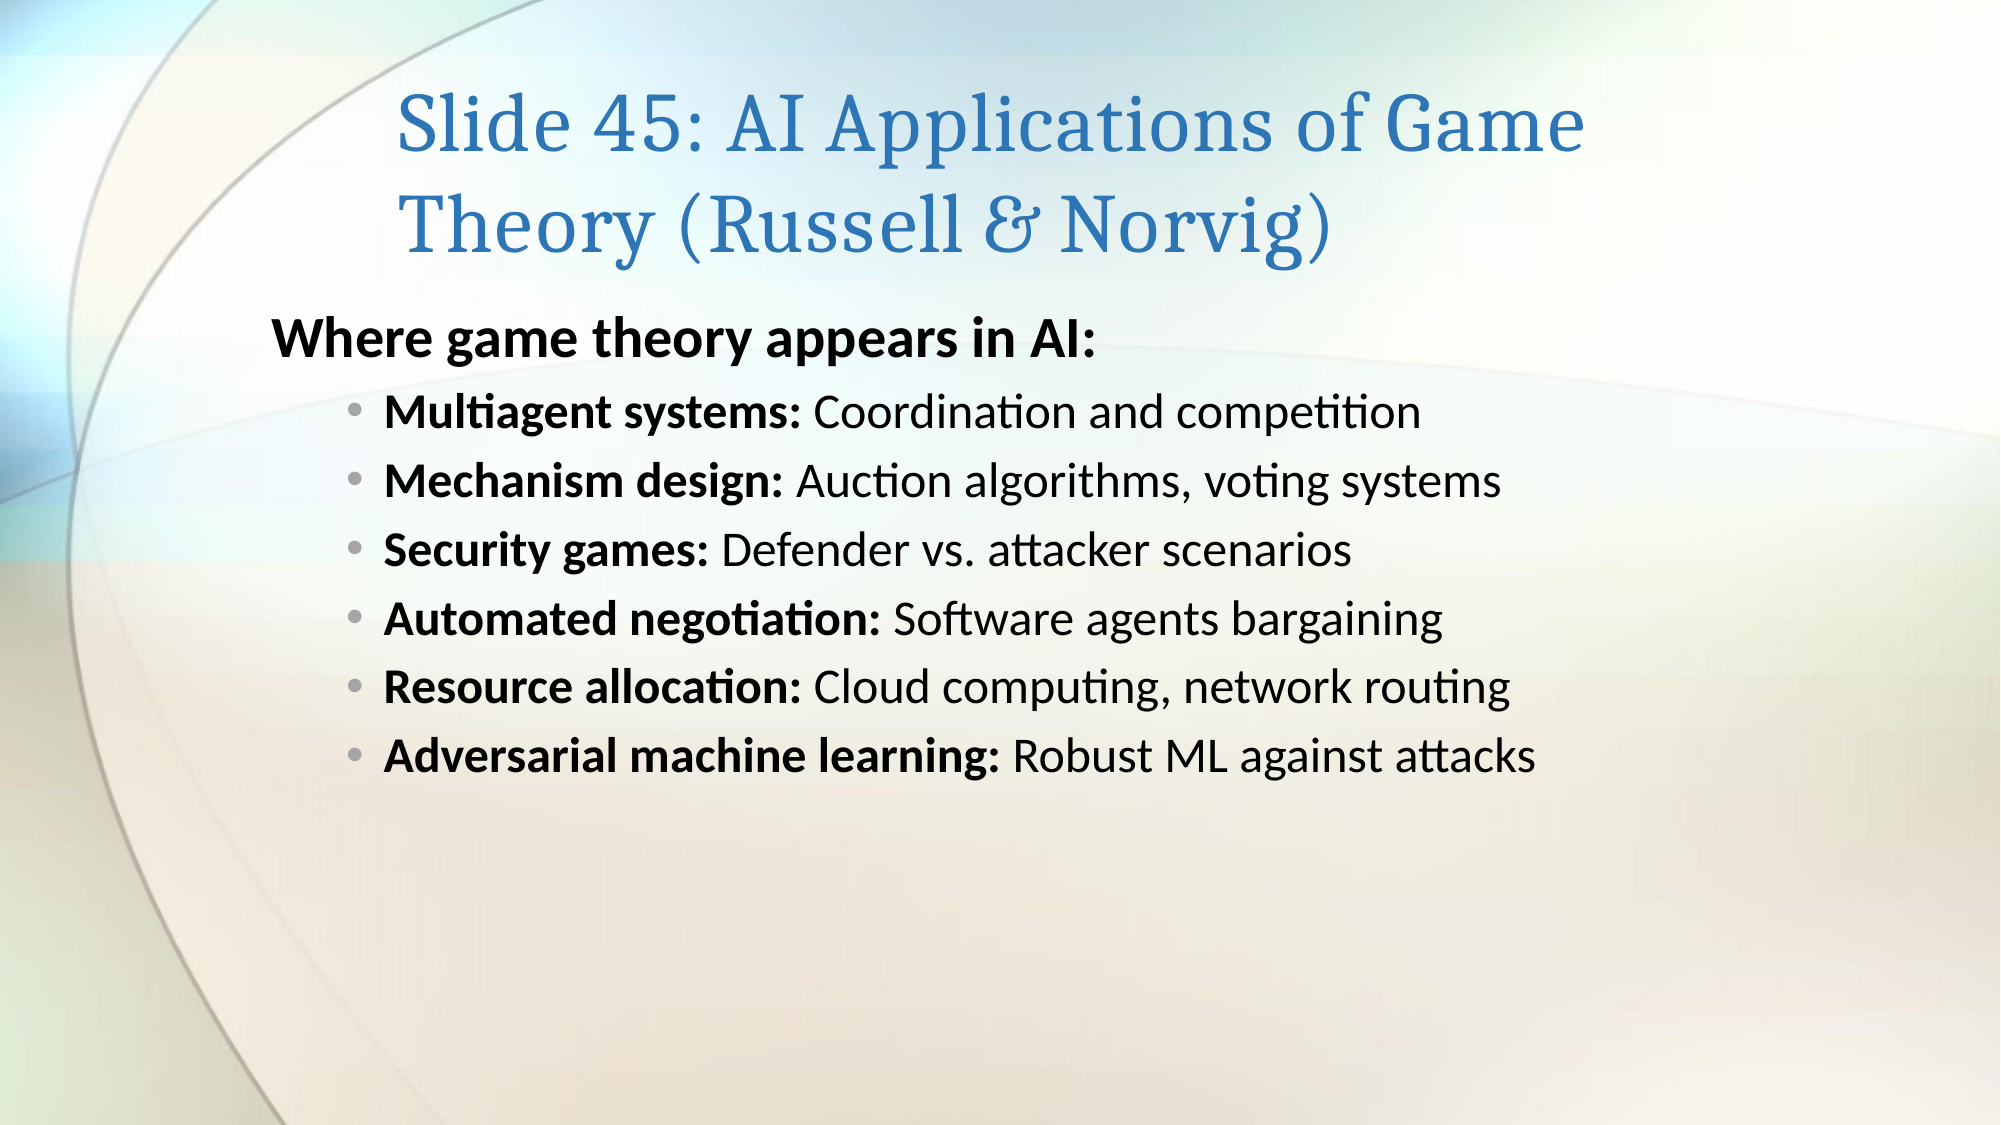

# Slide 45: AI Applications of Game Theory (Russell & Norvig)
Where game theory appears in AI:
Multiagent systems: Coordination and competition
Mechanism design: Auction algorithms, voting systems
Security games: Defender vs. attacker scenarios
Automated negotiation: Software agents bargaining
Resource allocation: Cloud computing, network routing
Adversarial machine learning: Robust ML against attacks